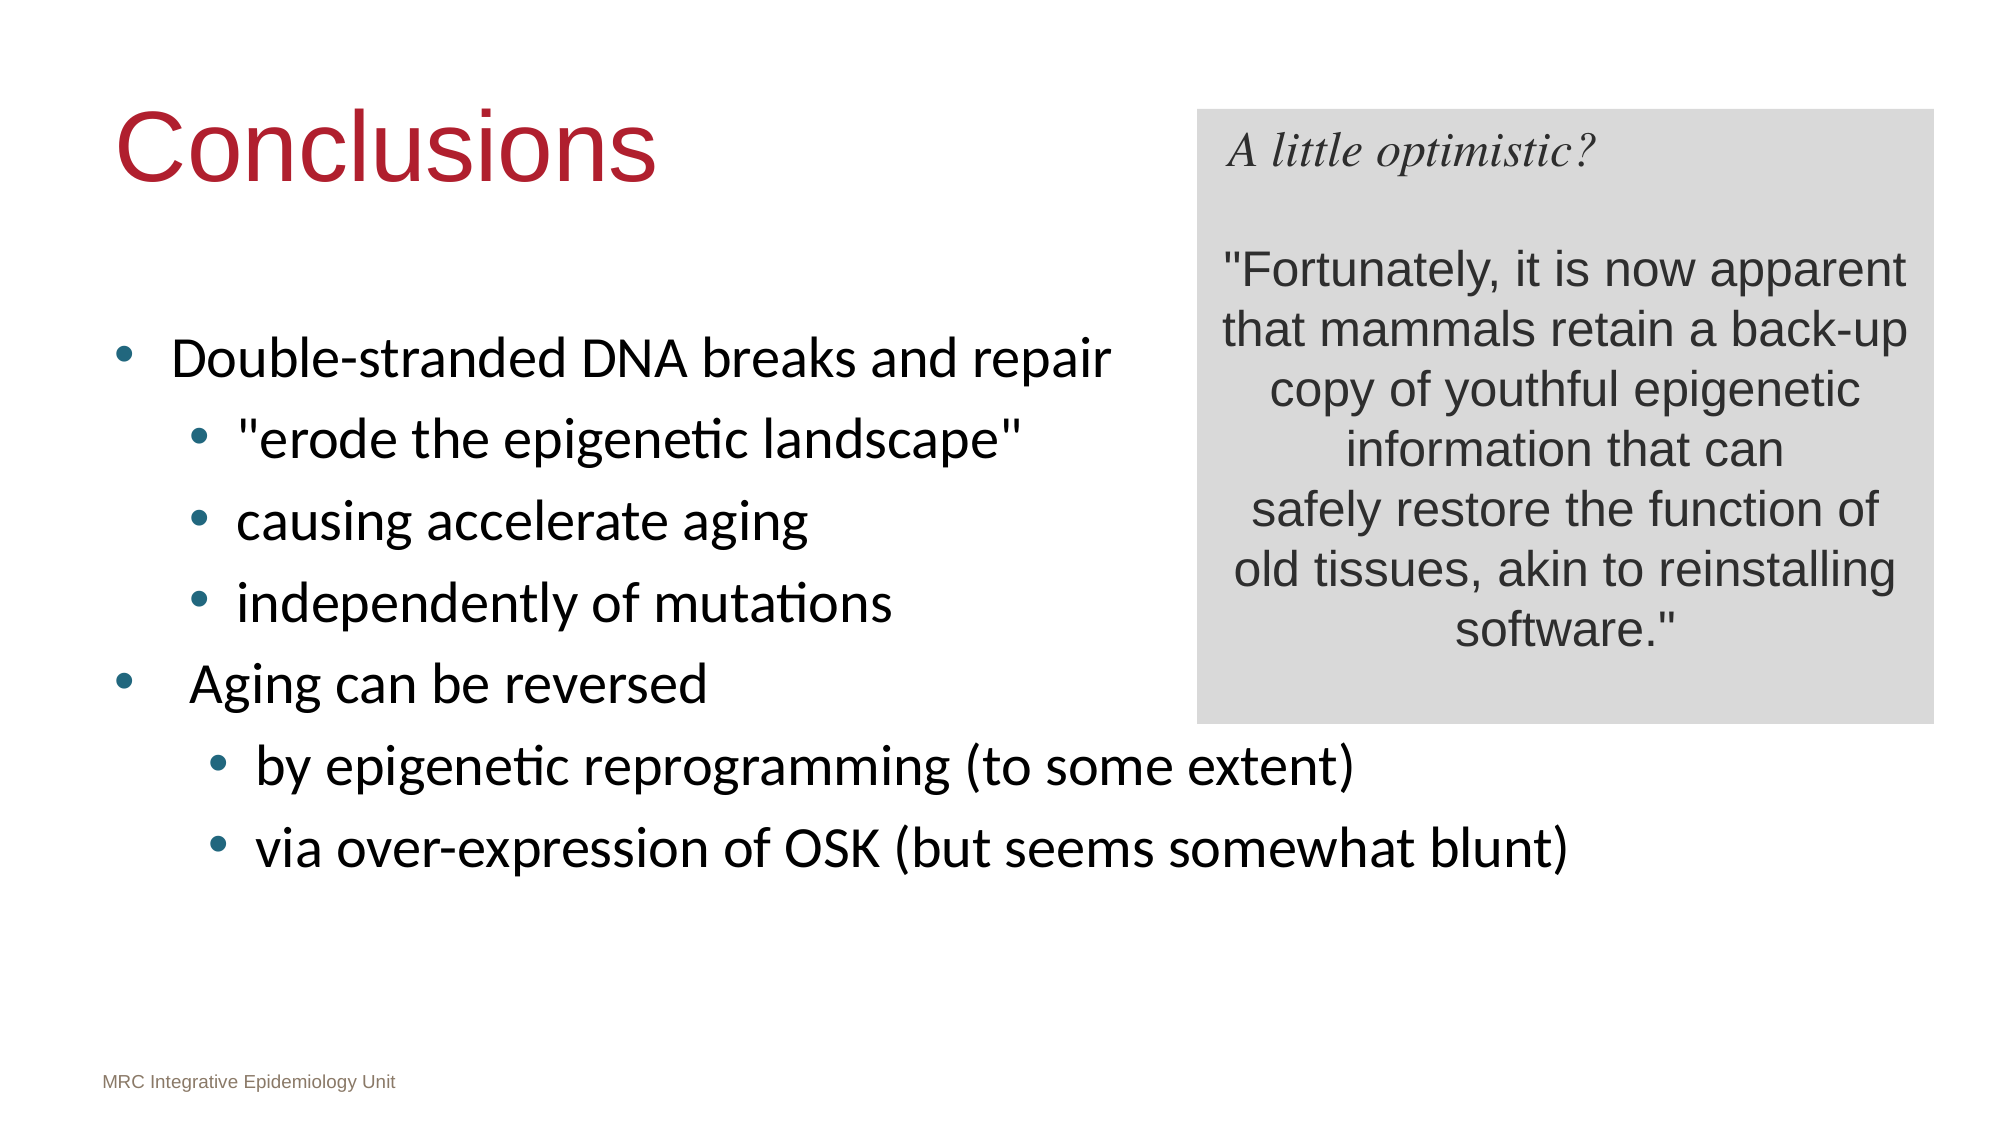

# Conclusions
 A little optimistic?

"Fortunately, it is now apparent that mammals retain a back-up copy of youthful epigenetic information that can safely restore the function of old tissues, akin to reinstalling software."

Double-stranded DNA breaks and repair
"erode the epigenetic landscape"
causing accelerate aging
independently of mutations
Aging can be reversed
by epigenetic reprogramming (to some extent)
via over-expression of OSK (but seems somewhat blunt)